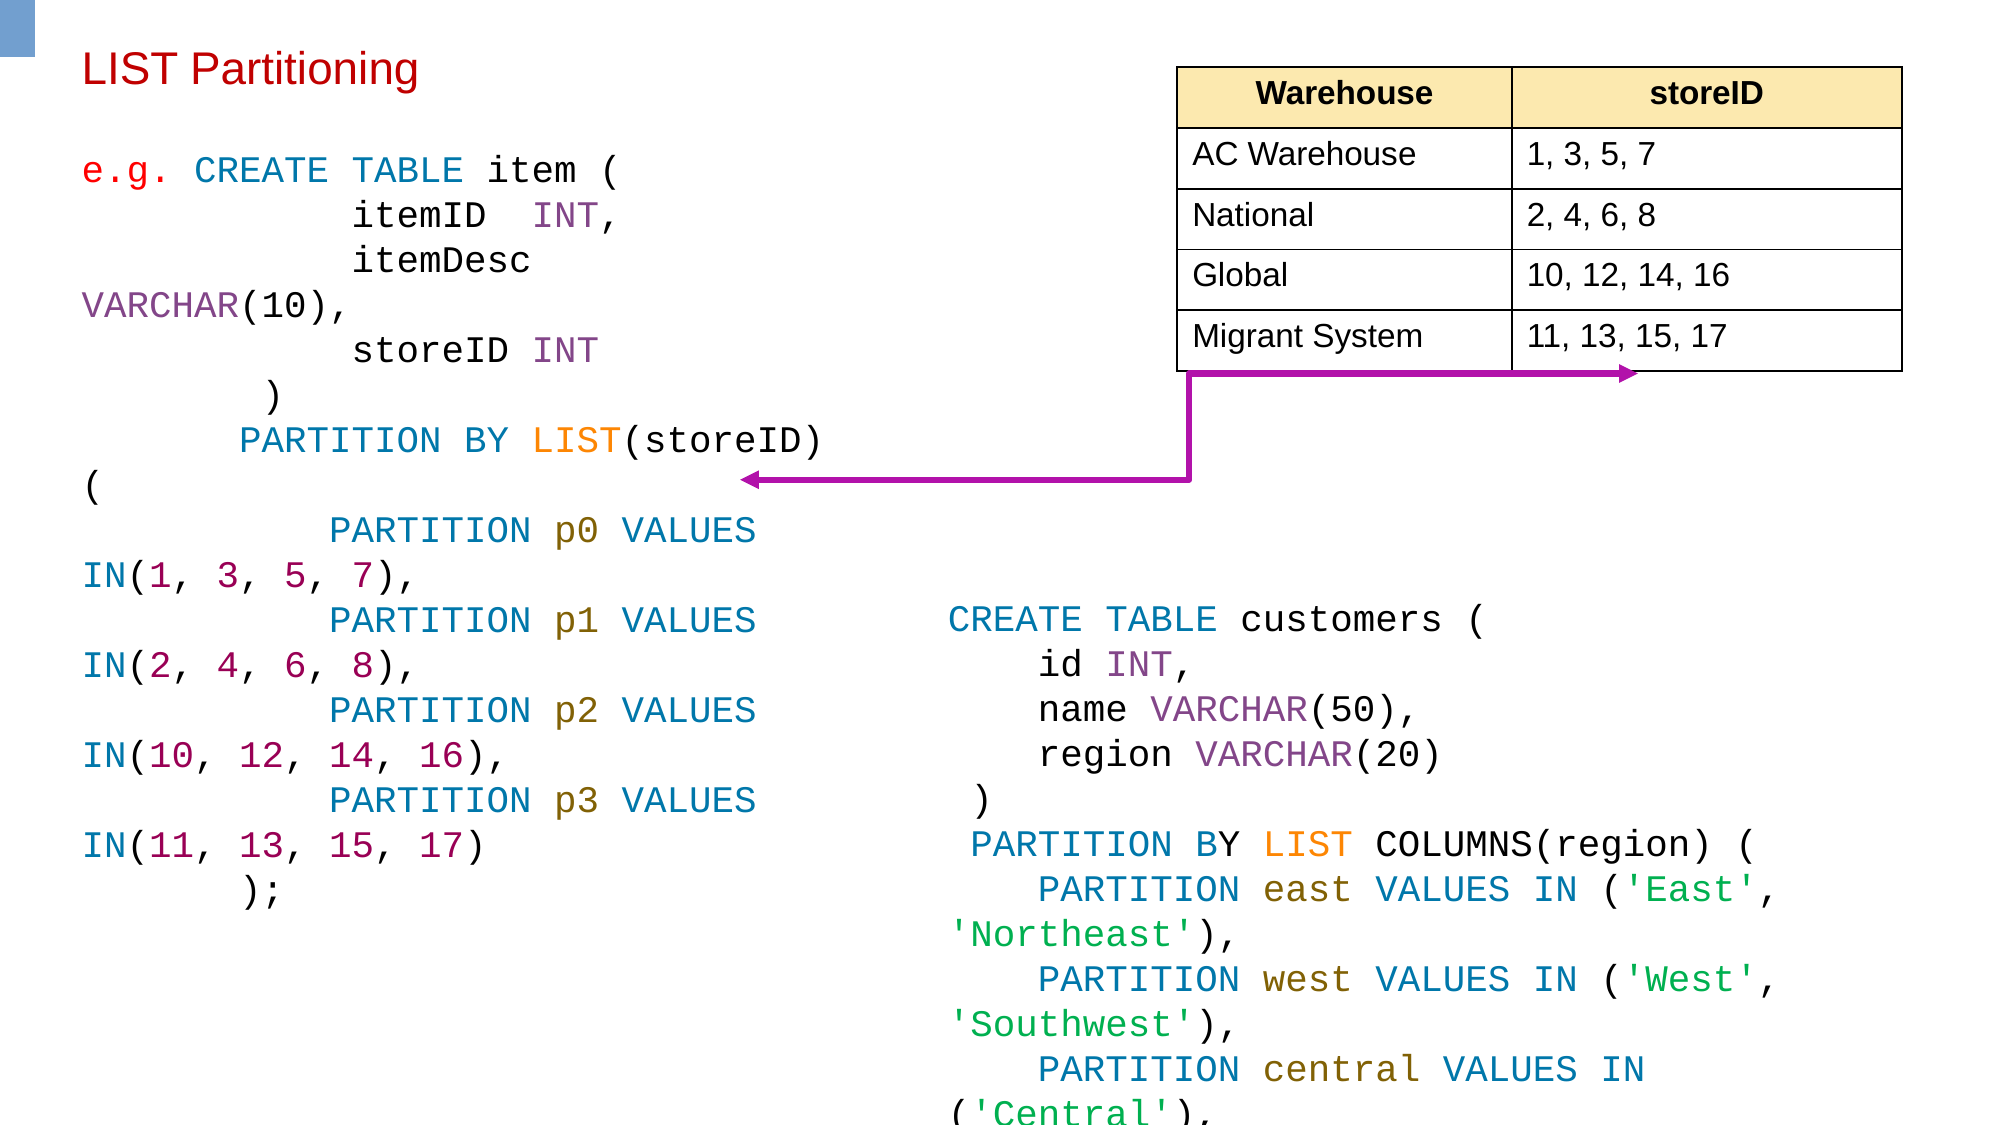

LIST Partitioning
| Warehouse | storeID |
| --- | --- |
| AC Warehouse | 1, 3, 5, 7 |
| National | 2, 4, 6, 8 |
| Global | 10, 12, 14, 16 |
| Migrant System | 11, 13, 15, 17 |
e.g. CREATE TABLE item (
            itemID  INT,
            itemDesc  VARCHAR(10),
            storeID INT
        )
       PARTITION BY LIST(storeID) (
           PARTITION p0 VALUES IN(1, 3, 5, 7),
           PARTITION p1 VALUES IN(2, 4, 6, 8),
           PARTITION p2 VALUES IN(10, 12, 14, 16),
           PARTITION p3 VALUES IN(11, 13, 15, 17)
       );
CREATE TABLE customers (
    id INT,
    name VARCHAR(50),
    region VARCHAR(20)
 )
 PARTITION BY LIST COLUMNS(region) (
    PARTITION east VALUES IN ('East', 'Northeast'),
    PARTITION west VALUES IN ('West', 'Southwest'),
    PARTITION central VALUES IN ('Central'),
    PARTITION other VALUES IN ('North', 'South')
);